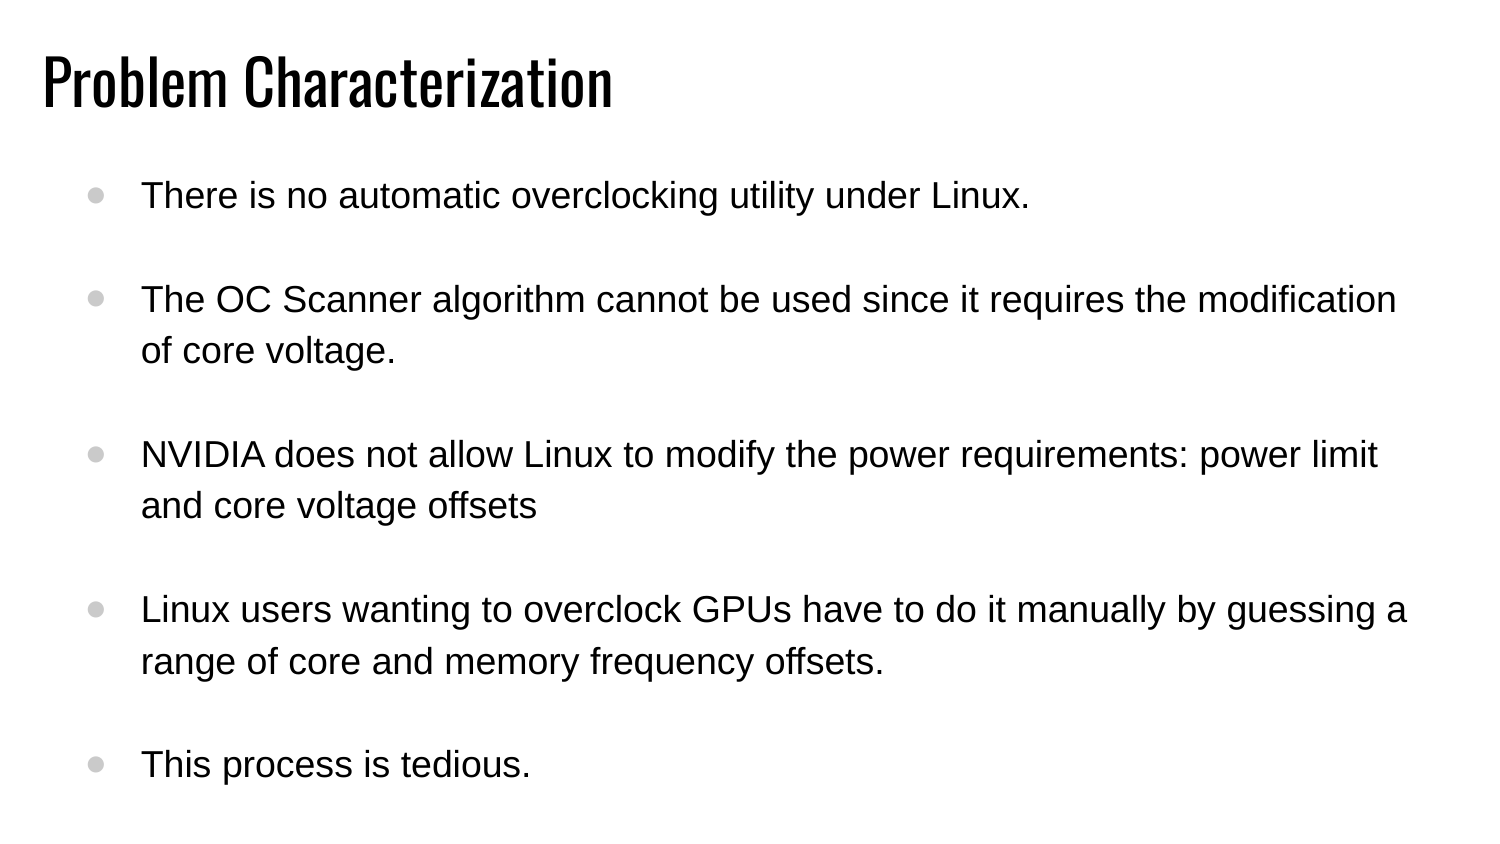

Problem Characterization

There is no automatic overclocking utility under Linux.

The OC Scanner algorithm cannot be used since it requires the modification of core voltage.

NVIDIA does not allow Linux to modify the power requirements: power limit and core voltage offsets

Linux users wanting to overclock GPUs have to do it manually by guessing a range of core and memory frequency offsets.

This process is tedious.